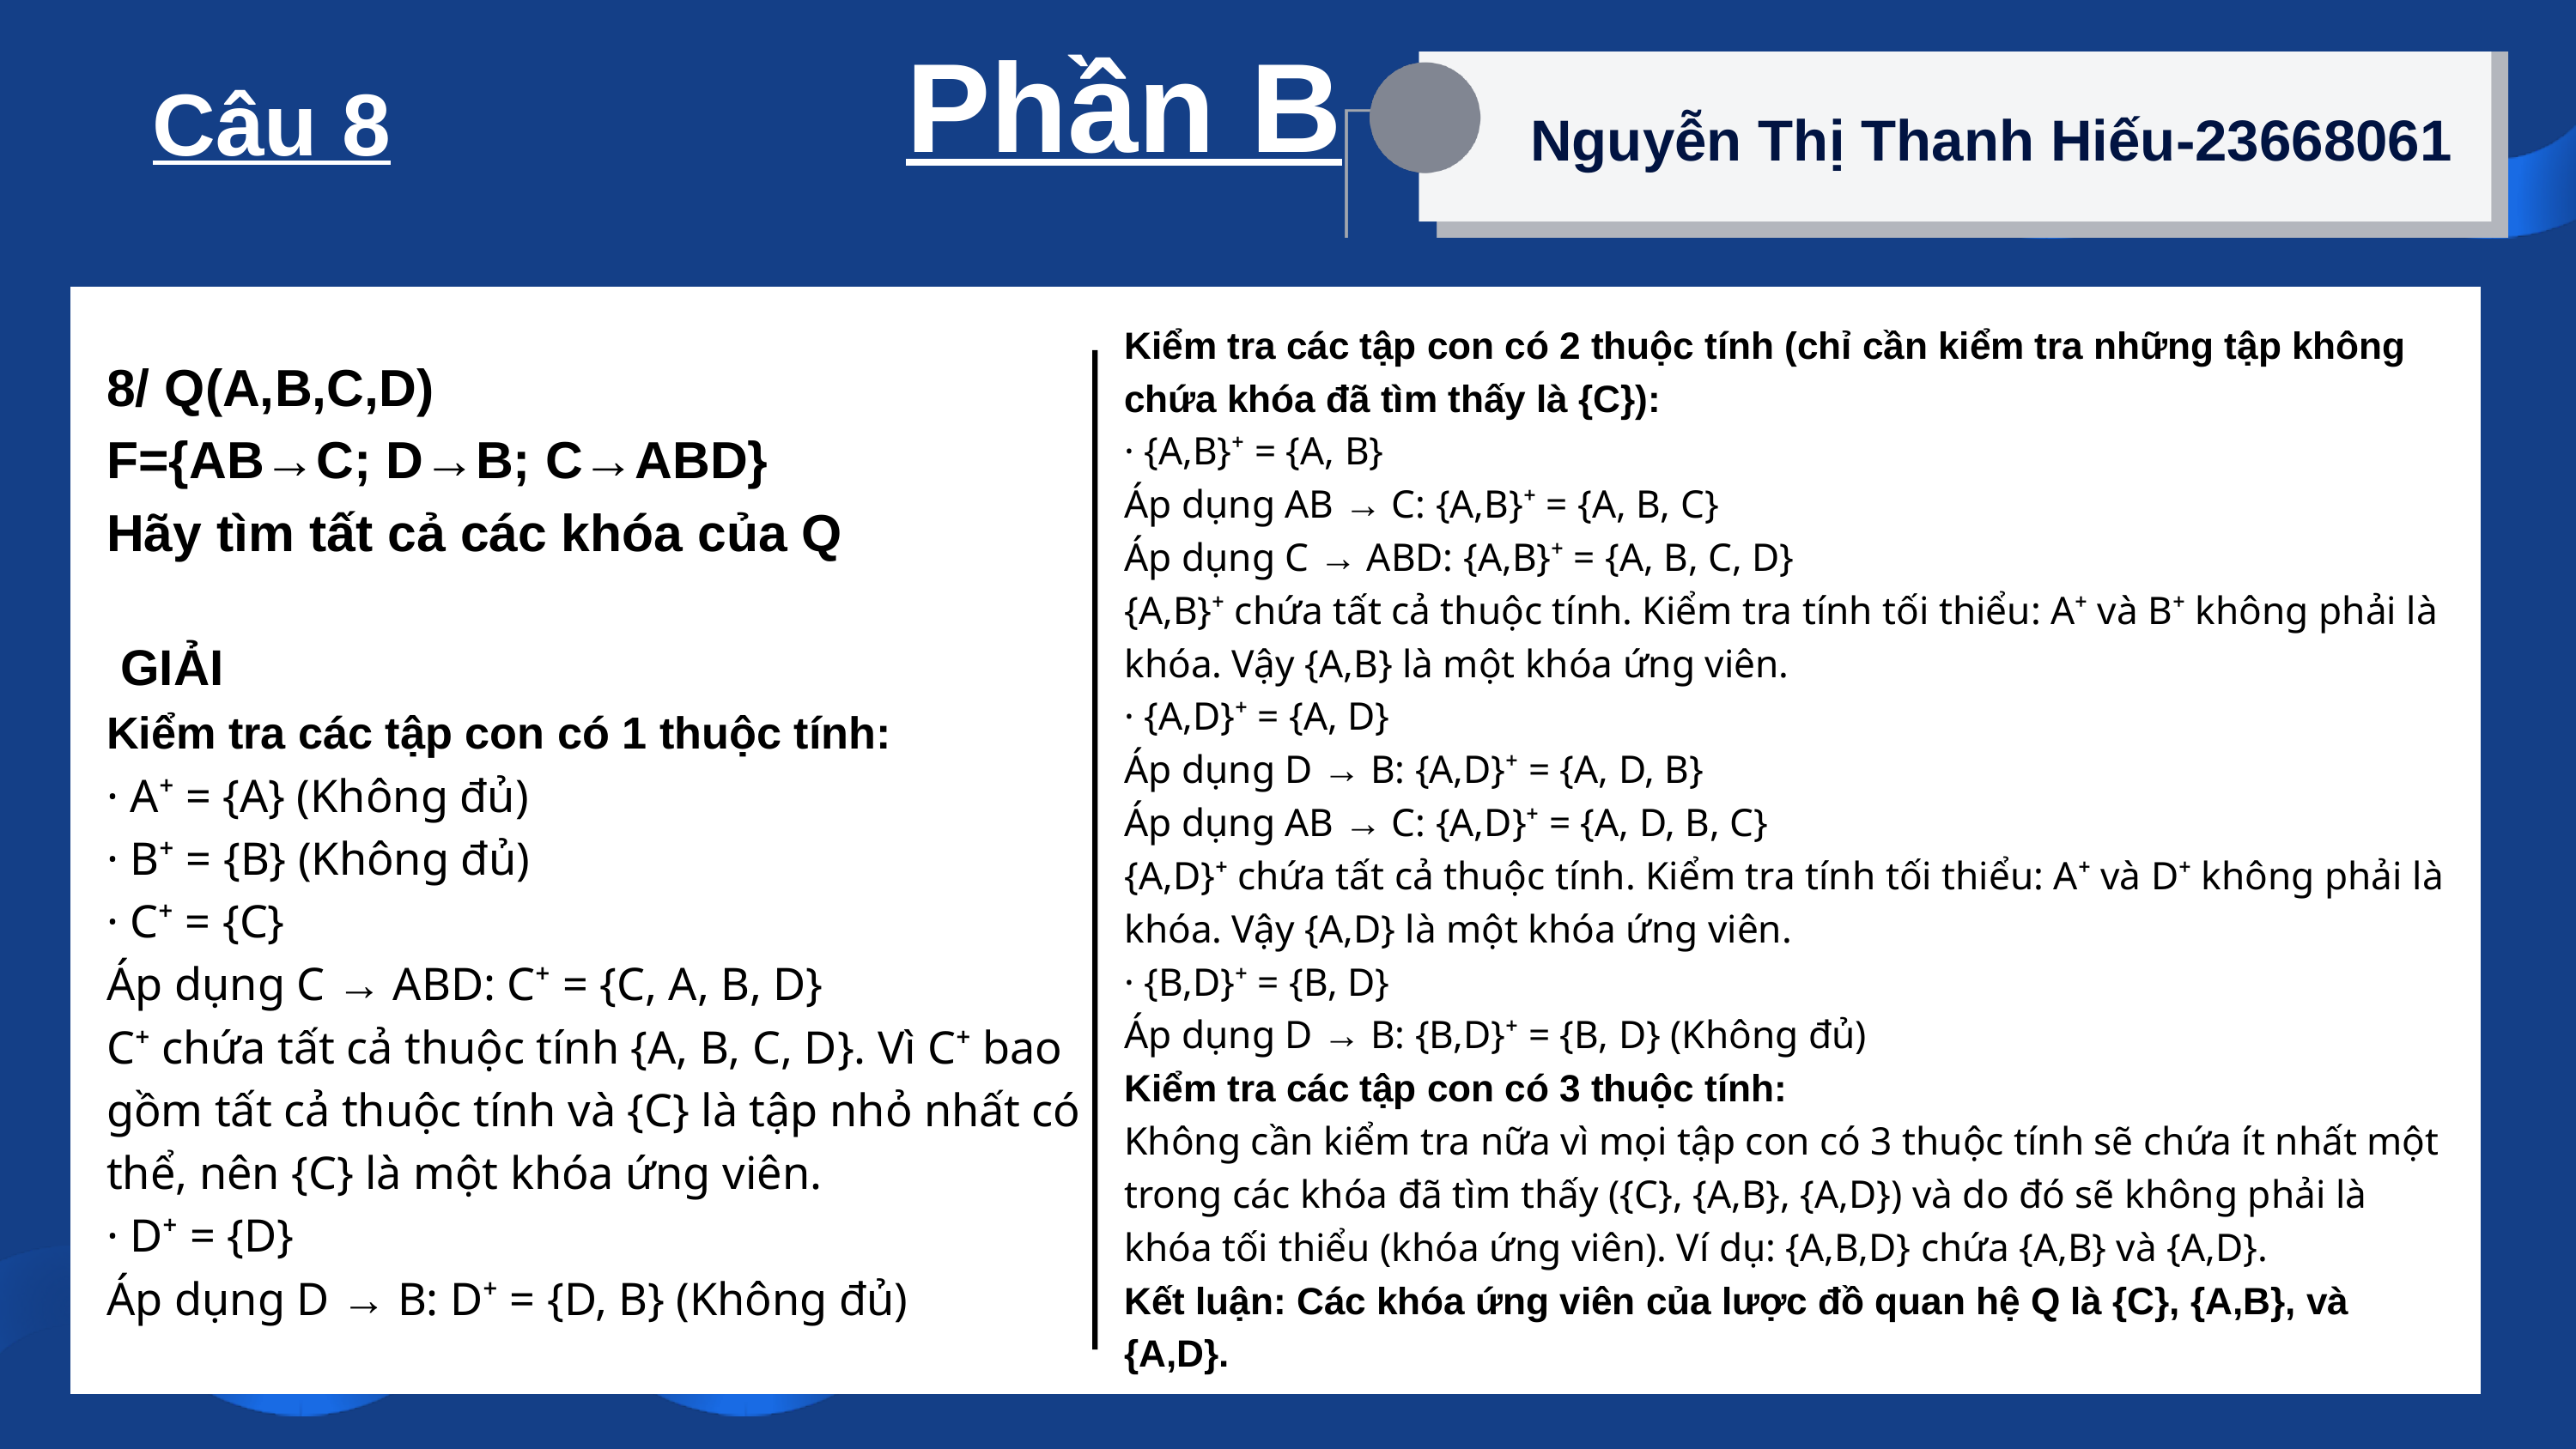

Phần B
Câu 8

Nguyễn Thị Thanh Hiếu-23668061

Kiểm tra các tập con có 2 thuộc tính (chỉ cần kiểm tra những tập không chứa khóa đã tìm thấy là {C}):
· {A,B}⁺ = {A, B}
Áp dụng AB → C: {A,B}⁺ = {A, B, C}
Áp dụng C → ABD: {A,B}⁺ = {A, B, C, D}
{A,B}⁺ chứa tất cả thuộc tính. Kiểm tra tính tối thiểu: A⁺ và B⁺ không phải là khóa. Vậy {A,B} là một khóa ứng viên.
· {A,D}⁺ = {A, D}
Áp dụng D → B: {A,D}⁺ = {A, D, B}
Áp dụng AB → C: {A,D}⁺ = {A, D, B, C}
{A,D}⁺ chứa tất cả thuộc tính. Kiểm tra tính tối thiểu: A⁺ và D⁺ không phải là khóa. Vậy {A,D} là một khóa ứng viên.
· {B,D}⁺ = {B, D}
Áp dụng D → B: {B,D}⁺ = {B, D} (Không đủ)
Kiểm tra các tập con có 3 thuộc tính:
Không cần kiểm tra nữa vì mọi tập con có 3 thuộc tính sẽ chứa ít nhất một trong các khóa đã tìm thấy ({C}, {A,B}, {A,D}) và do đó sẽ không phải là khóa tối thiểu (khóa ứng viên). Ví dụ: {A,B,D} chứa {A,B} và {A,D}.
Kết luận: Các khóa ứng viên của lược đồ quan hệ Q là {C}, {A,B}, và {A,D}.
8/ Q(A,B,C,D)
F={AB→C; D→B; C→ABD}
Hãy tìm tất cả các khóa của Q

 GIẢI
Kiểm tra các tập con có 1 thuộc tính:
· A⁺ = {A} (Không đủ)
· B⁺ = {B} (Không đủ)
· C⁺ = {C}
Áp dụng C → ABD: C⁺ = {C, A, B, D}
C⁺ chứa tất cả thuộc tính {A, B, C, D}. Vì C⁺ bao gồm tất cả thuộc tính và {C} là tập nhỏ nhất có thể, nên {C} là một khóa ứng viên.
· D⁺ = {D}
Áp dụng D → B: D⁺ = {D, B} (Không đủ)